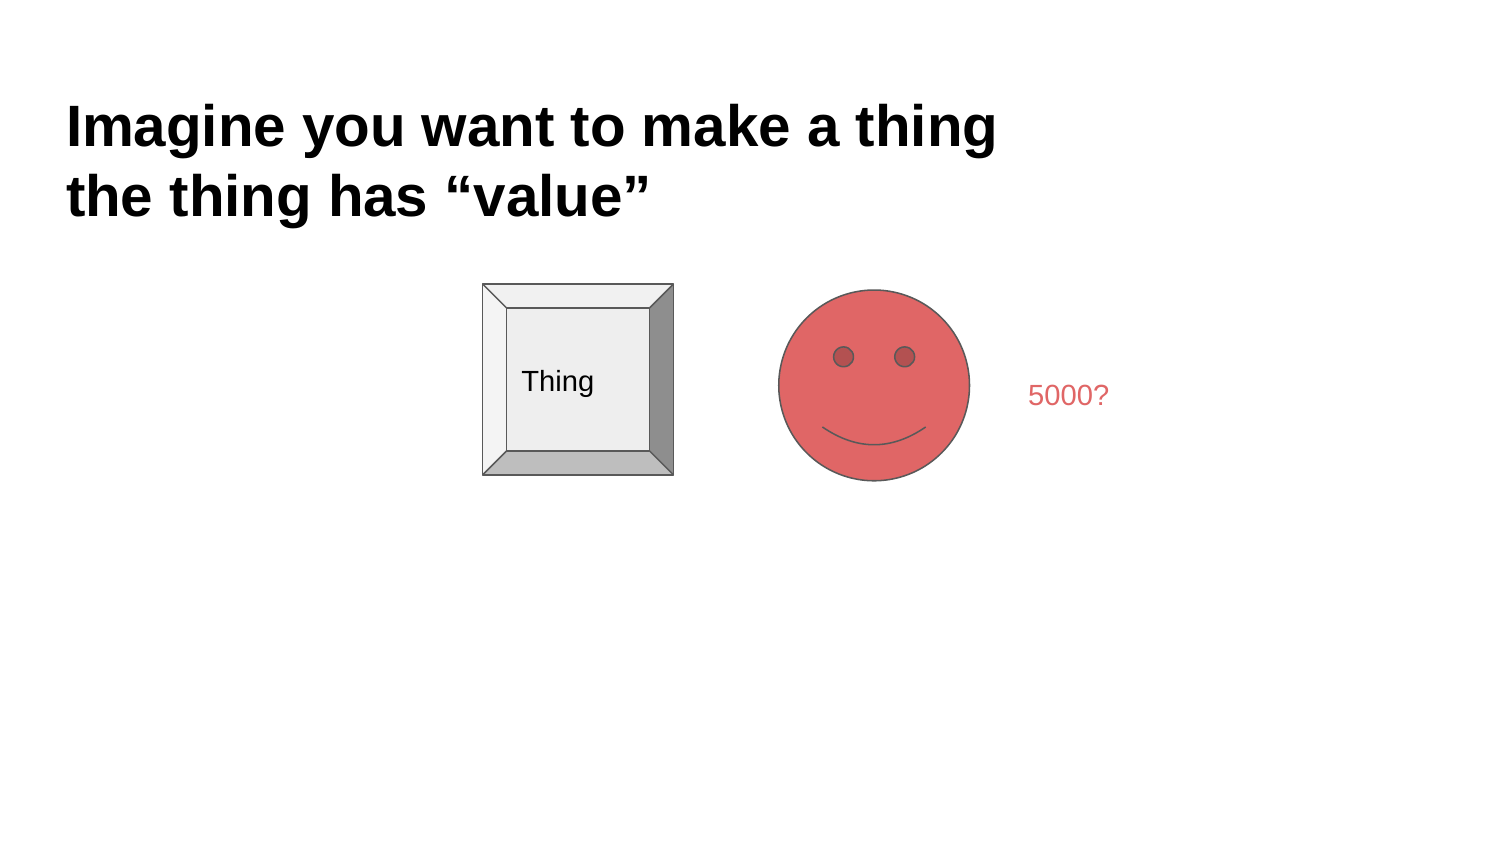

# Imagine you want to make a thing
the thing has “value”
Thing

5000?